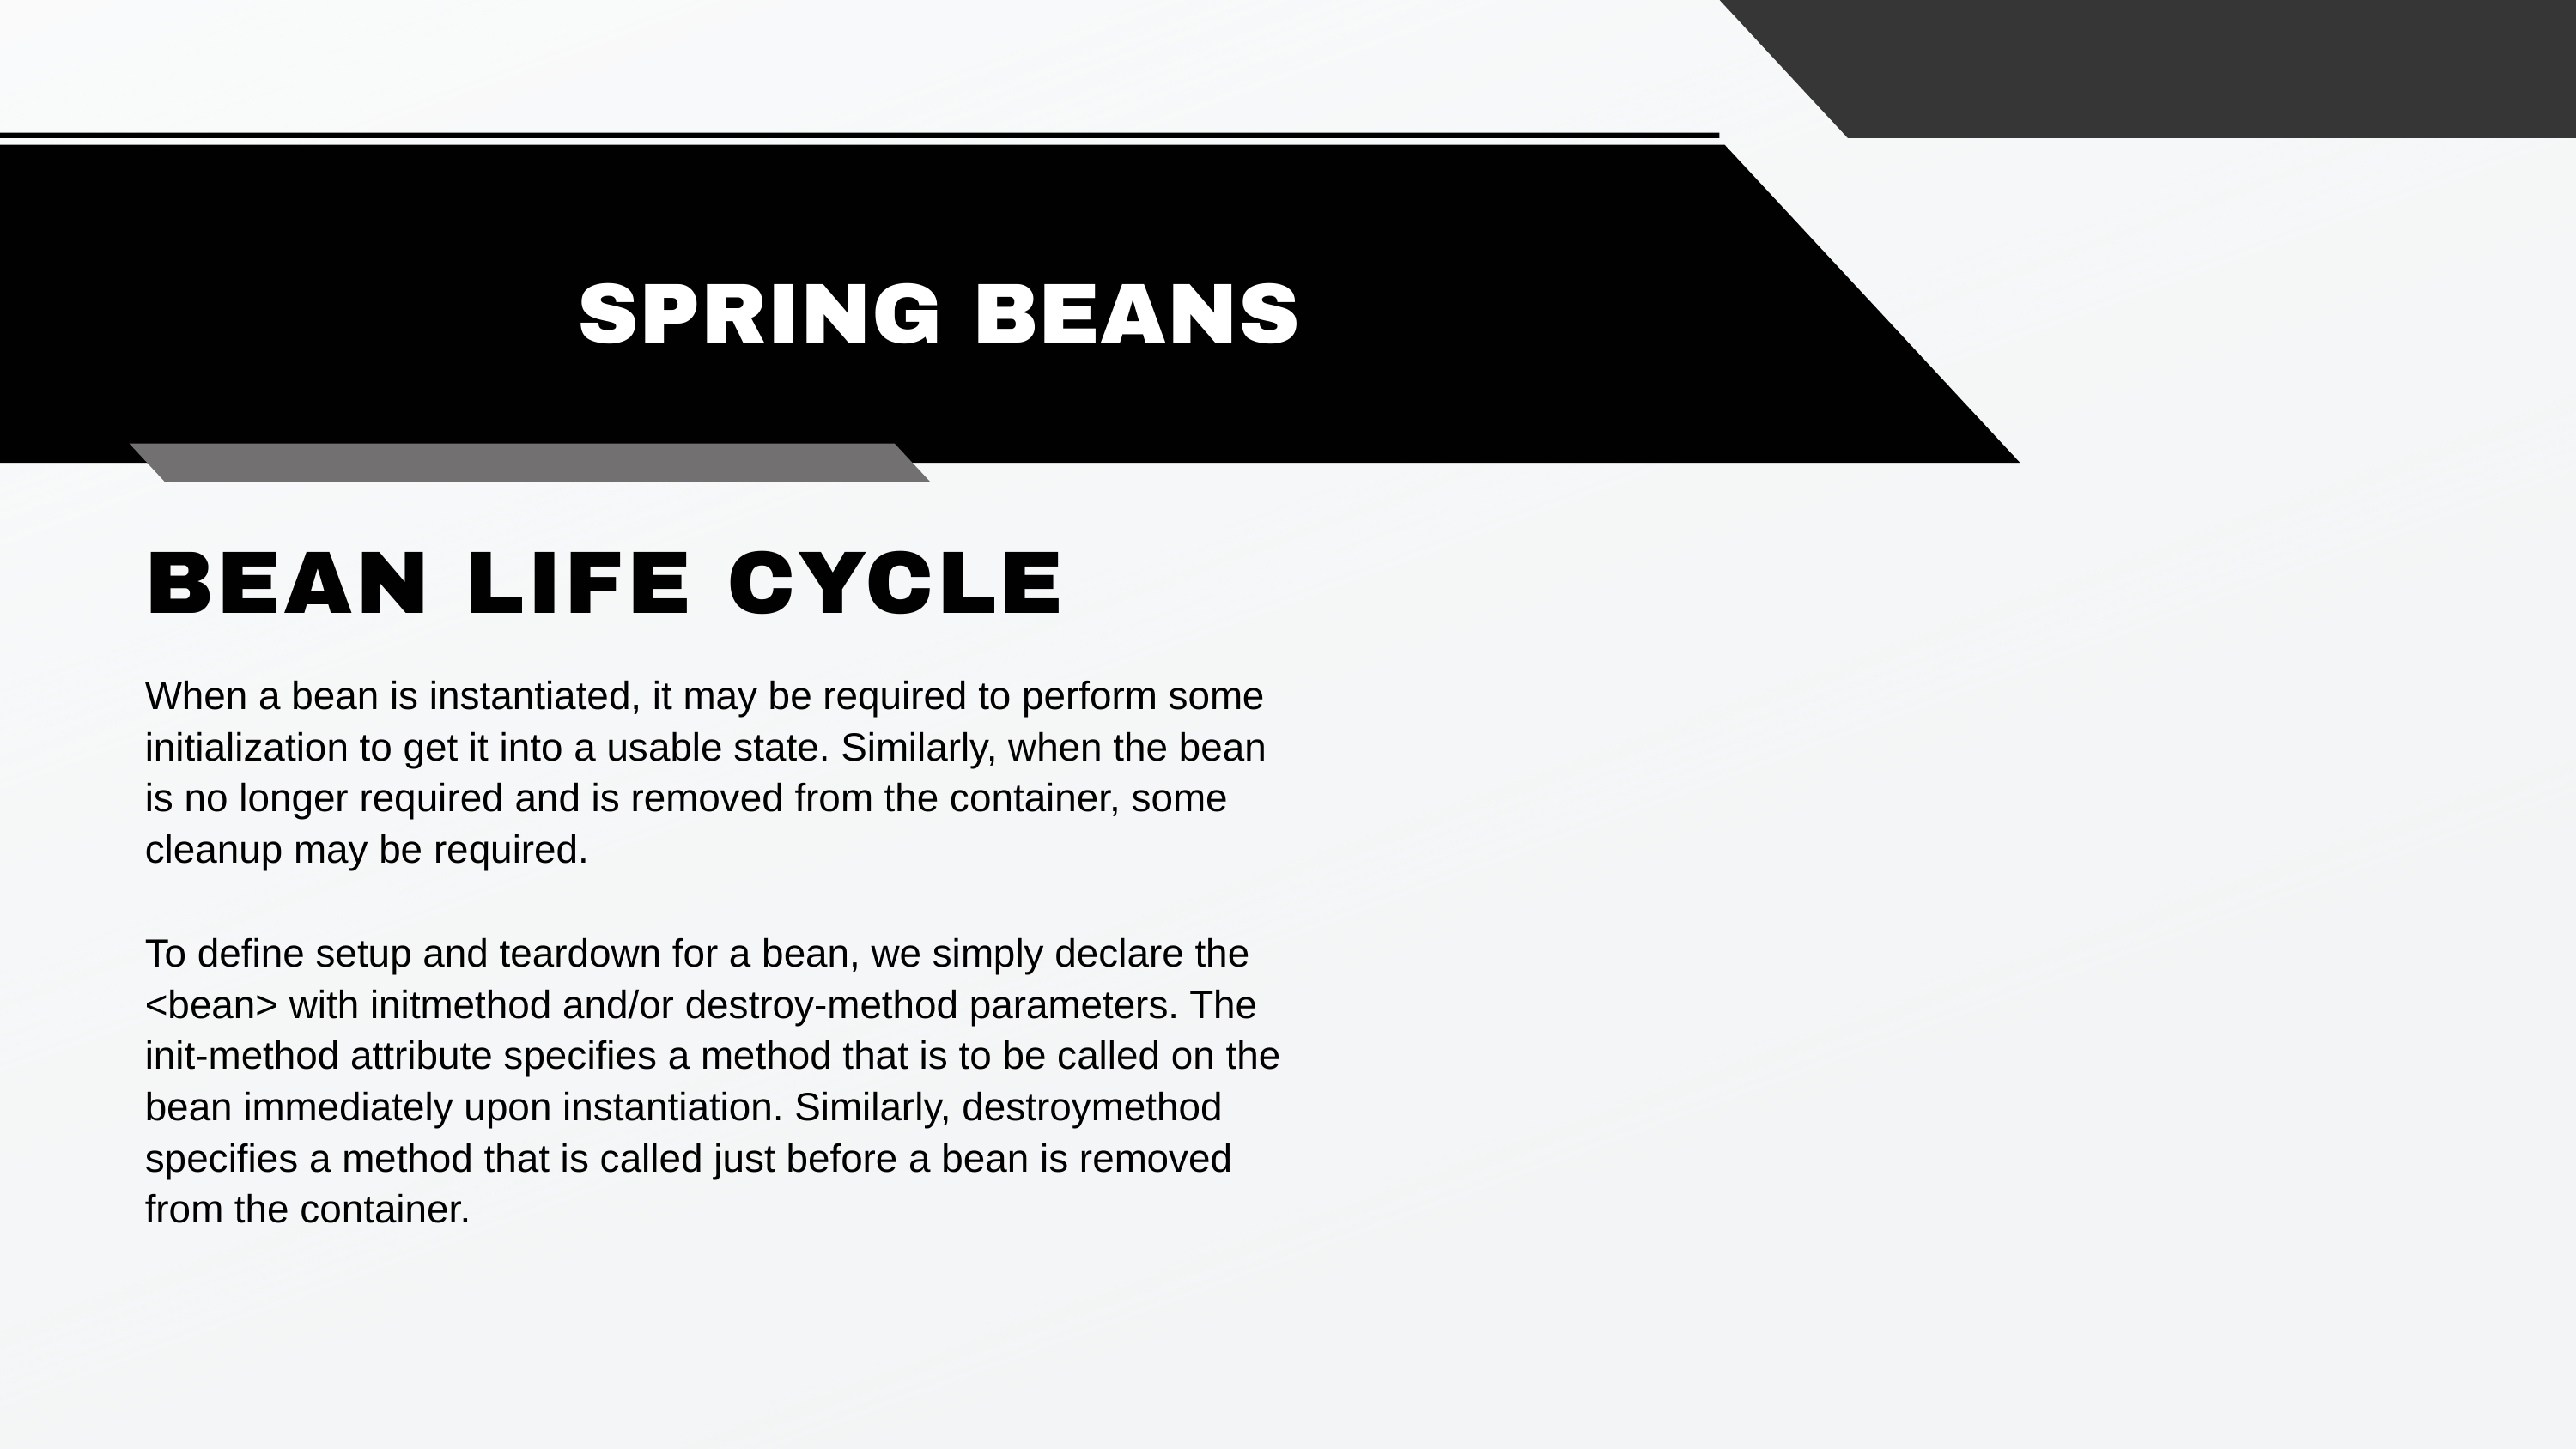

SPRING BEANS

BEAN LIFE CYCLE
When a bean is instantiated, it may be required to perform some initialization to get it into a usable state. Similarly, when the bean is no longer required and is removed from the container, some cleanup may be required.
To define setup and teardown for a bean, we simply declare the <bean> with initmethod and/or destroy-method parameters. The init-method attribute specifies a method that is to be called on the bean immediately upon instantiation. Similarly, destroymethod specifies a method that is called just before a bean is removed from the container.